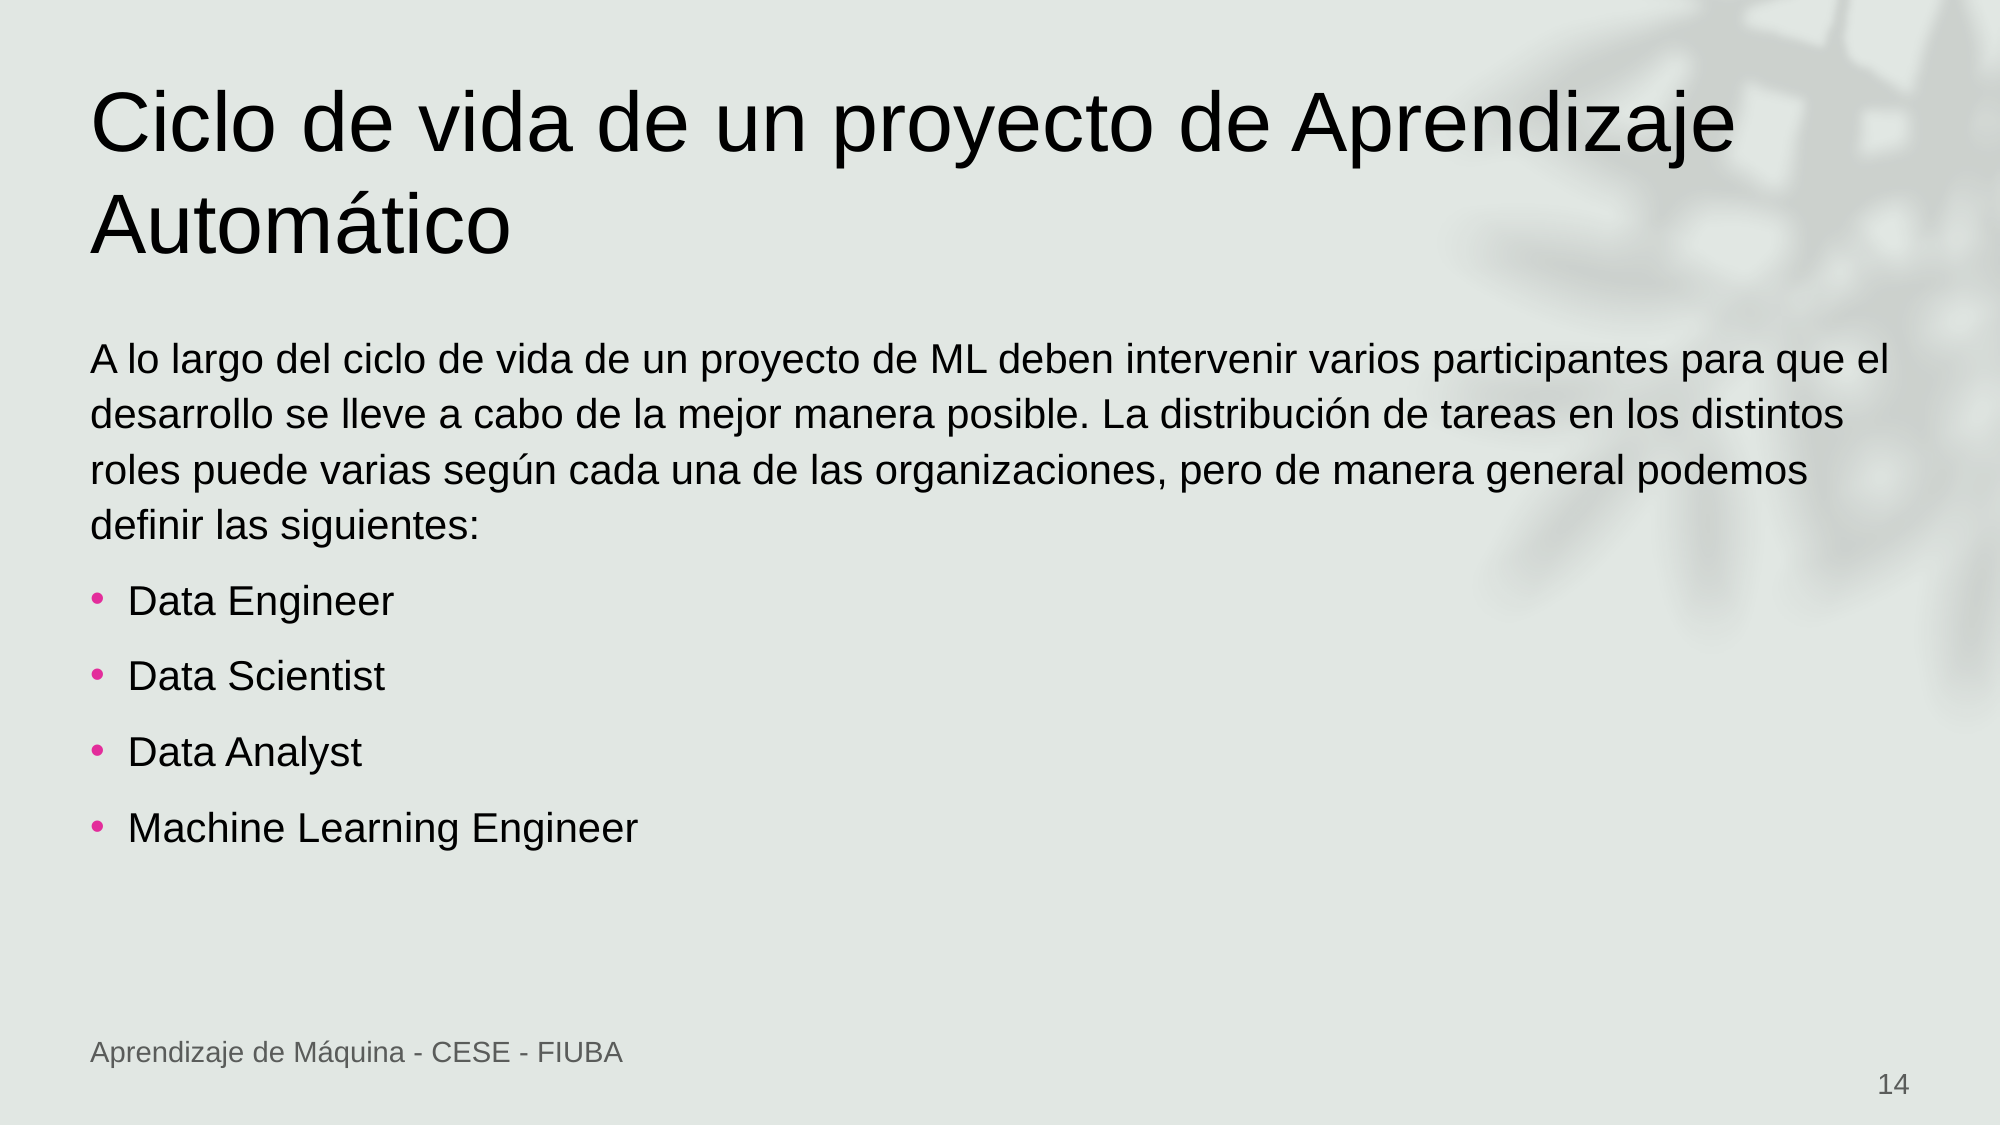

# Ciclo de vida de un proyecto de Aprendizaje Automático
A lo largo del ciclo de vida de un proyecto de ML deben intervenir varios participantes para que el desarrollo se lleve a cabo de la mejor manera posible. La distribución de tareas en los distintos roles puede varias según cada una de las organizaciones, pero de manera general podemos definir las siguientes:
Data Engineer
Data Scientist
Data Analyst
Machine Learning Engineer
Aprendizaje de Máquina - CESE - FIUBA
14